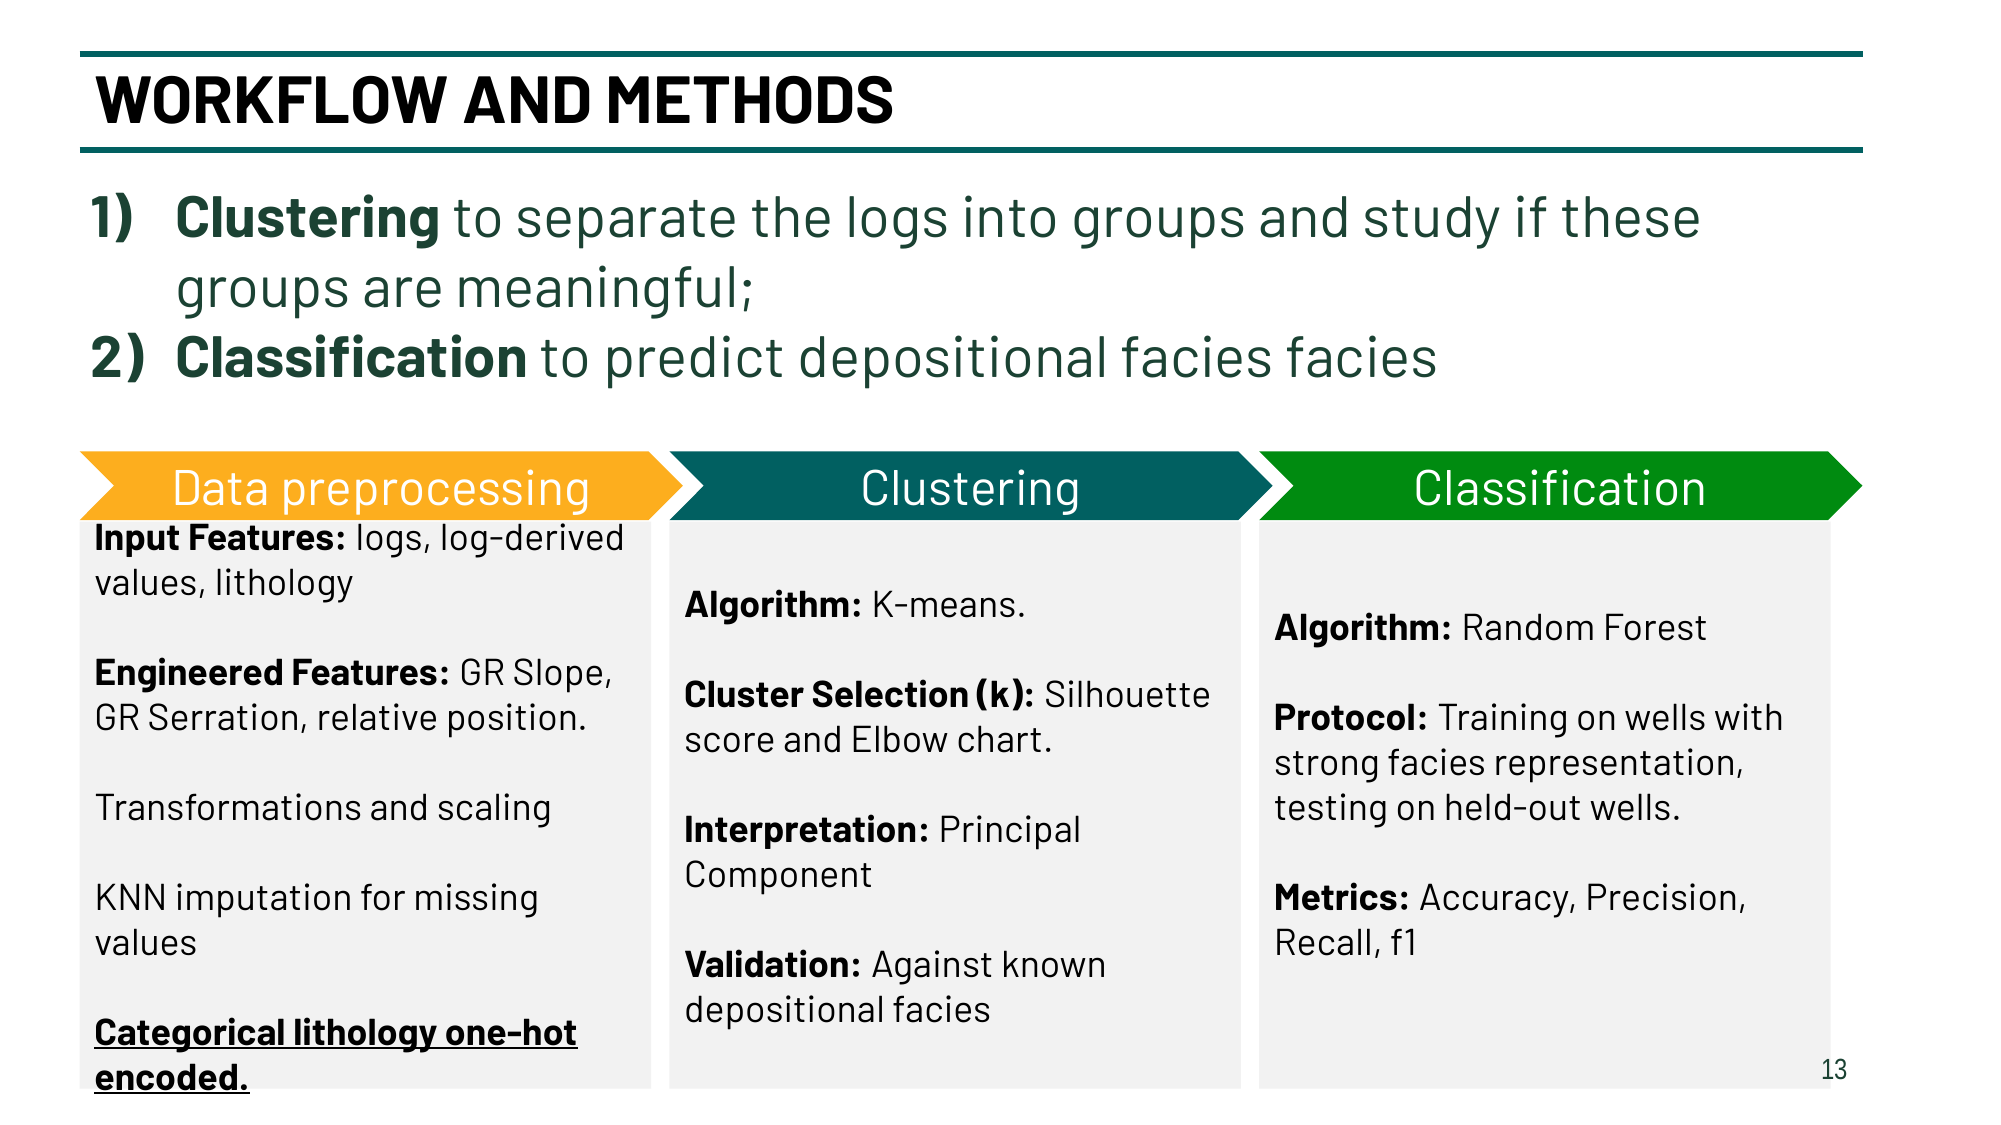

# Workflow and methods
Clustering to separate the logs into groups and study if these groups are meaningful;
Classification to predict depositional facies facies

Data preprocessing
Clustering
Classification
Input Features: logs, log-derived values, lithology

Engineered Features: GR Slope, GR Serration, relative position.

Transformations and scaling

KNN imputation for missing values

Categorical lithology one-hot encoded.
Algorithm: K-means.

Cluster Selection (k): Silhouette score and Elbow chart.

Interpretation: Principal Component

Validation: Against known depositional facies
Algorithm: Random Forest

Protocol: Training on wells with strong facies representation, testing on held-out wells.

Metrics: Accuracy, Precision, Recall, f1

13